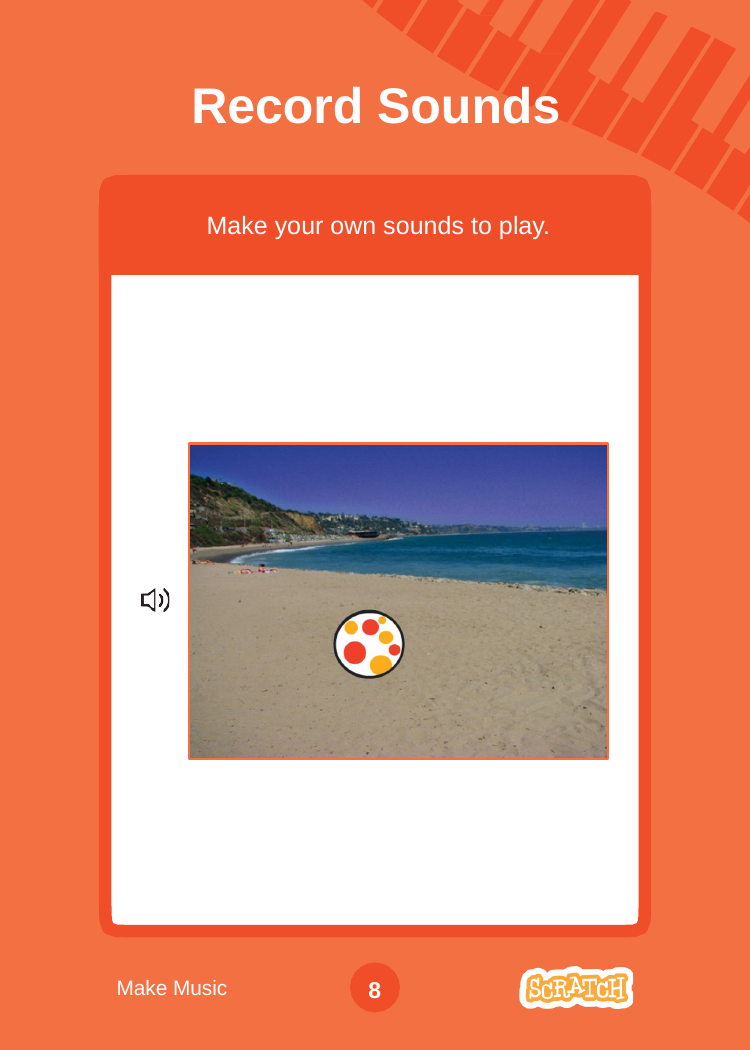

# Record Sounds

Make your own sounds to play.

Make Music
8